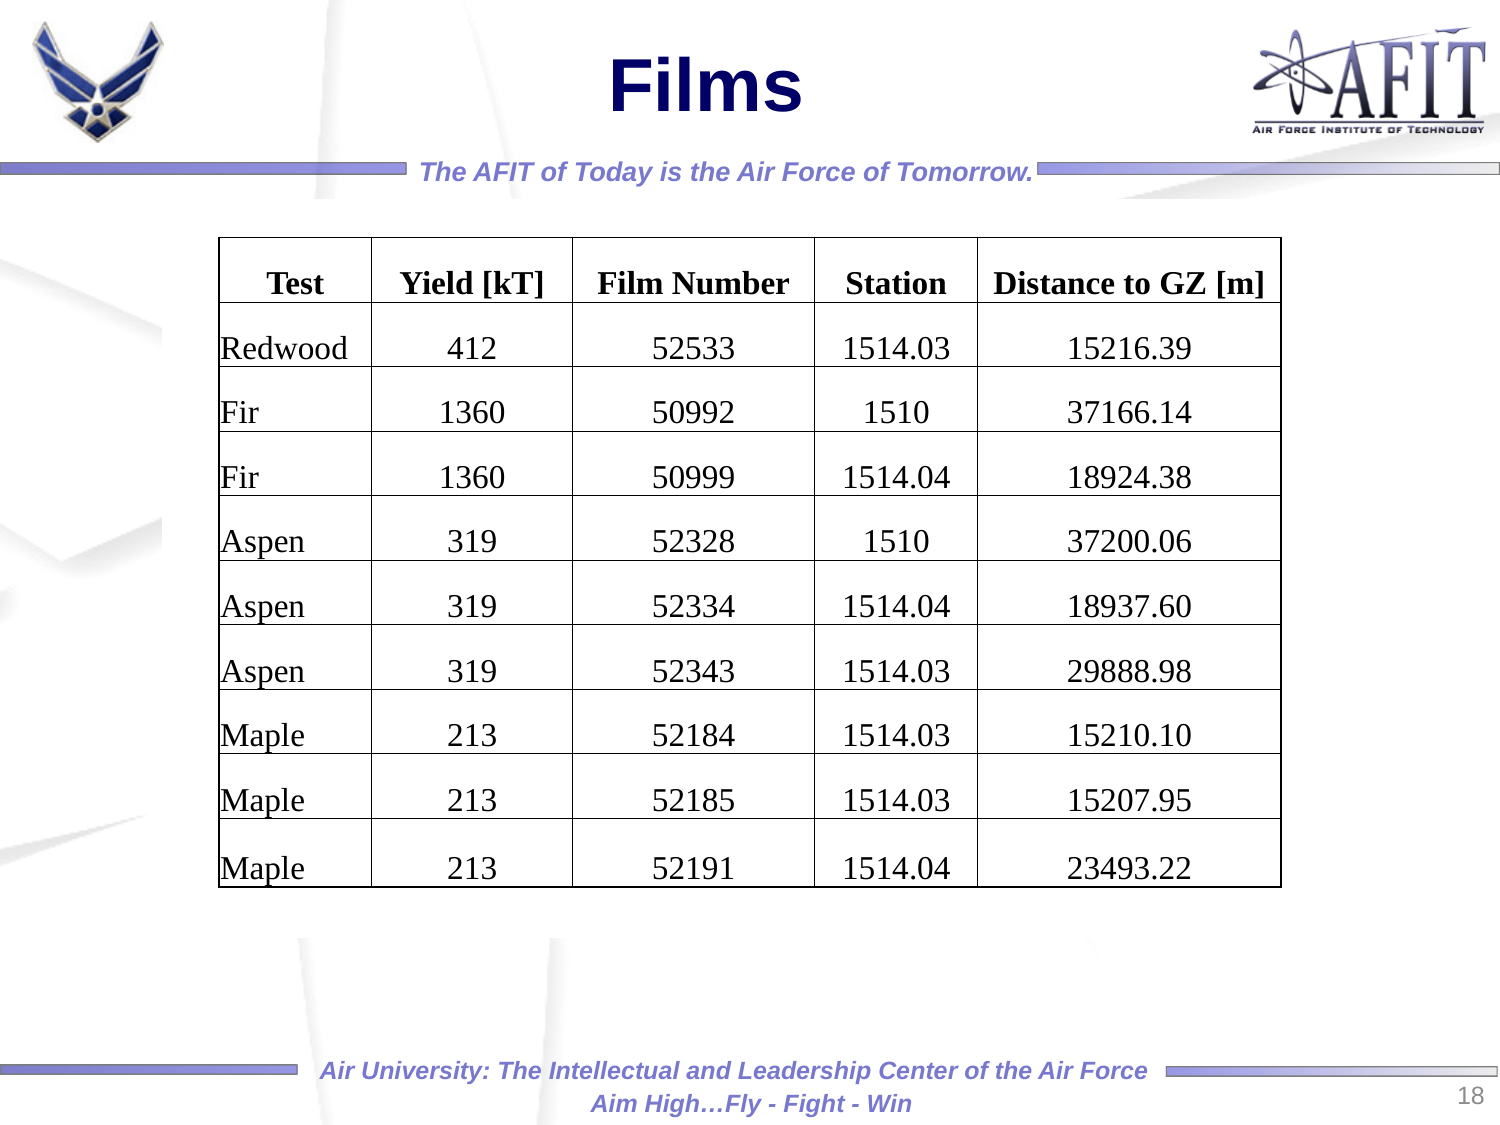

# Films

| Test | Yield [kT] | Film Number | Station | Distance to GZ [m] |
| --- | --- | --- | --- | --- |
| Redwood | 412 | 52533 | 1514.03 | 15216.39 |
| Fir | 1360 | 50992 | 1510 | 37166.14 |
| Fir | 1360 | 50999 | 1514.04 | 18924.38 |
| Aspen | 319 | 52328 | 1510 | 37200.06 |
| Aspen | 319 | 52334 | 1514.04 | 18937.60 |
| Aspen | 319 | 52343 | 1514.03 | 29888.98 |
| Maple | 213 | 52184 | 1514.03 | 15210.10 |
| Maple | 213 | 52185 | 1514.03 | 15207.95 |
| Maple | 213 | 52191 | 1514.04 | 23493.22 |
18